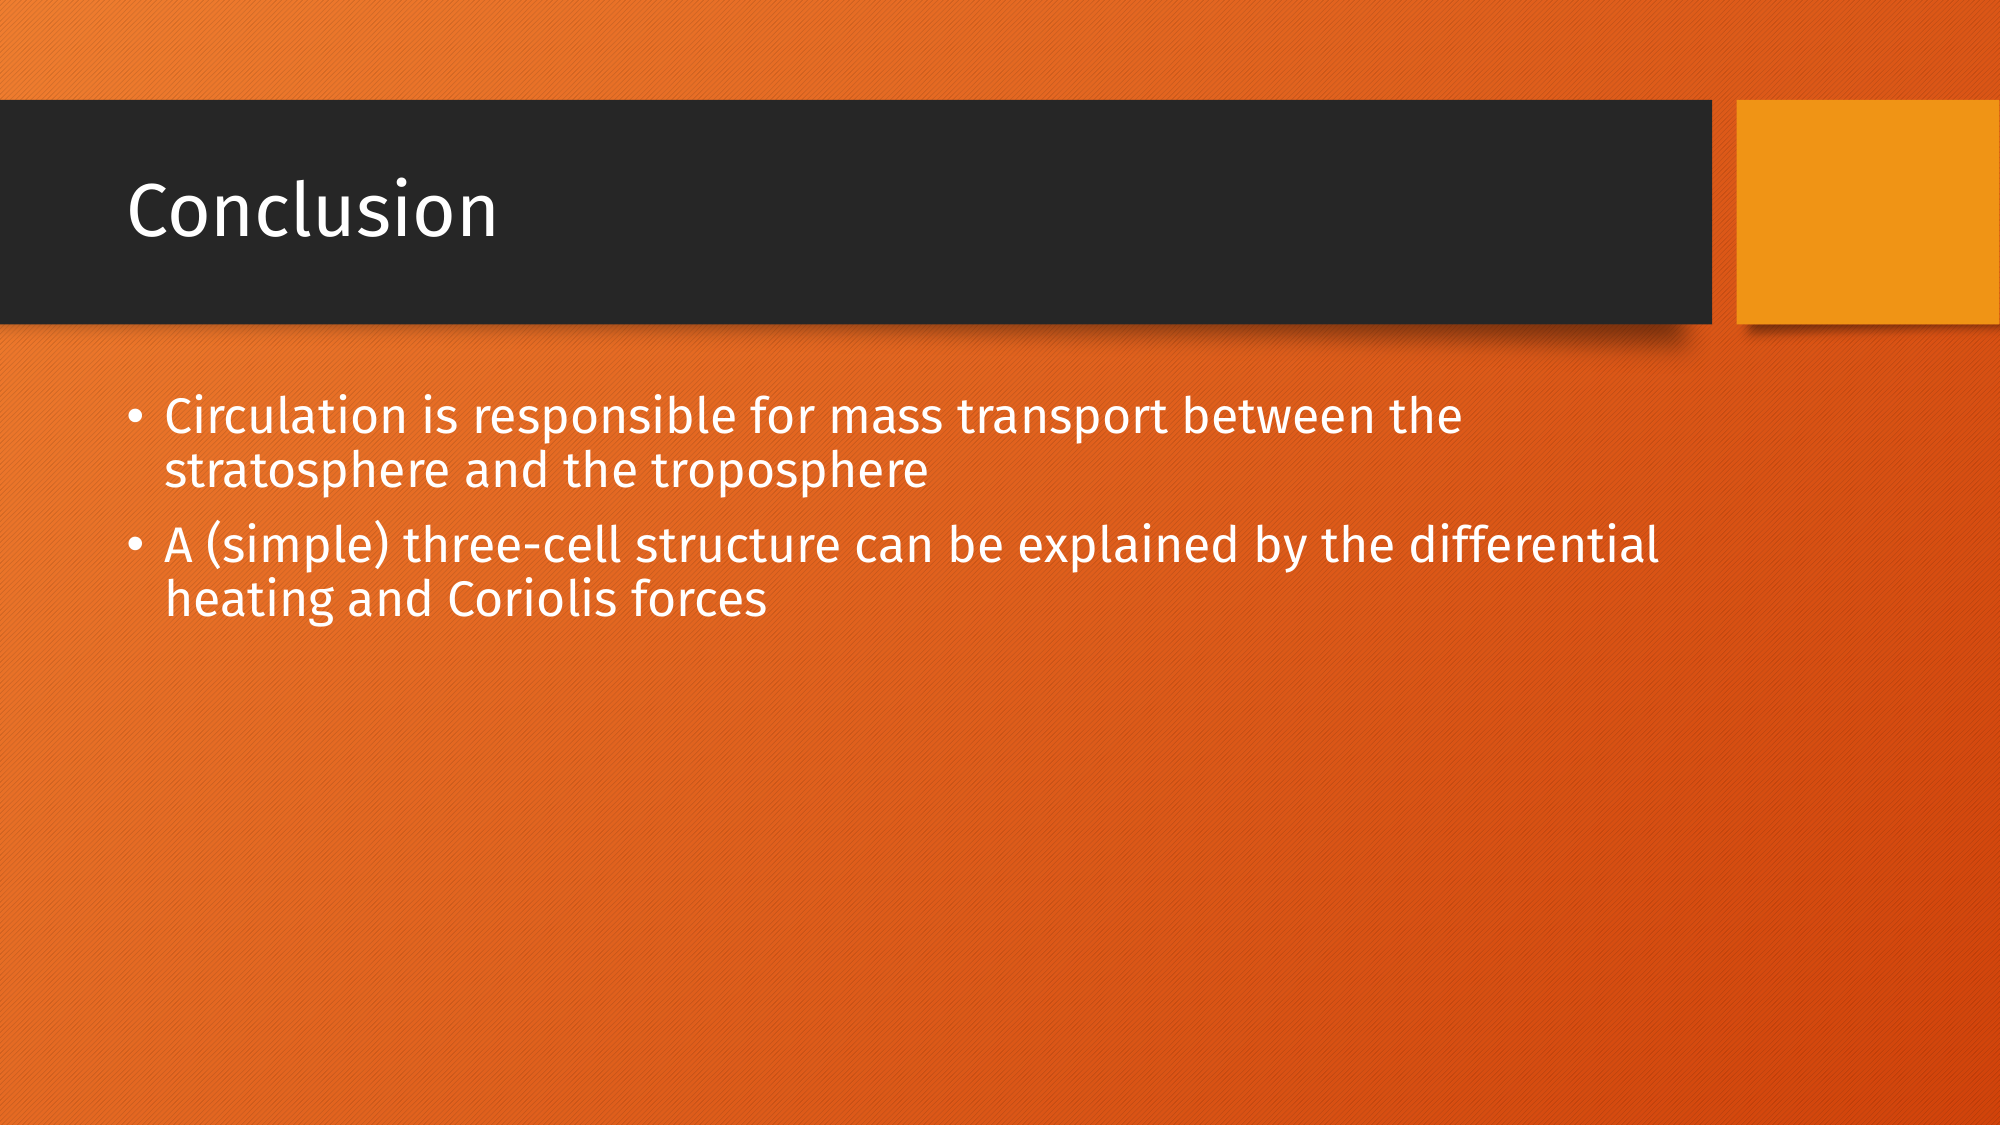

# Conclusion
Circulation is responsible for mass transport between the stratosphere and the troposphere
A (simple) three-cell structure can be explained by the differential heating and Coriolis forces